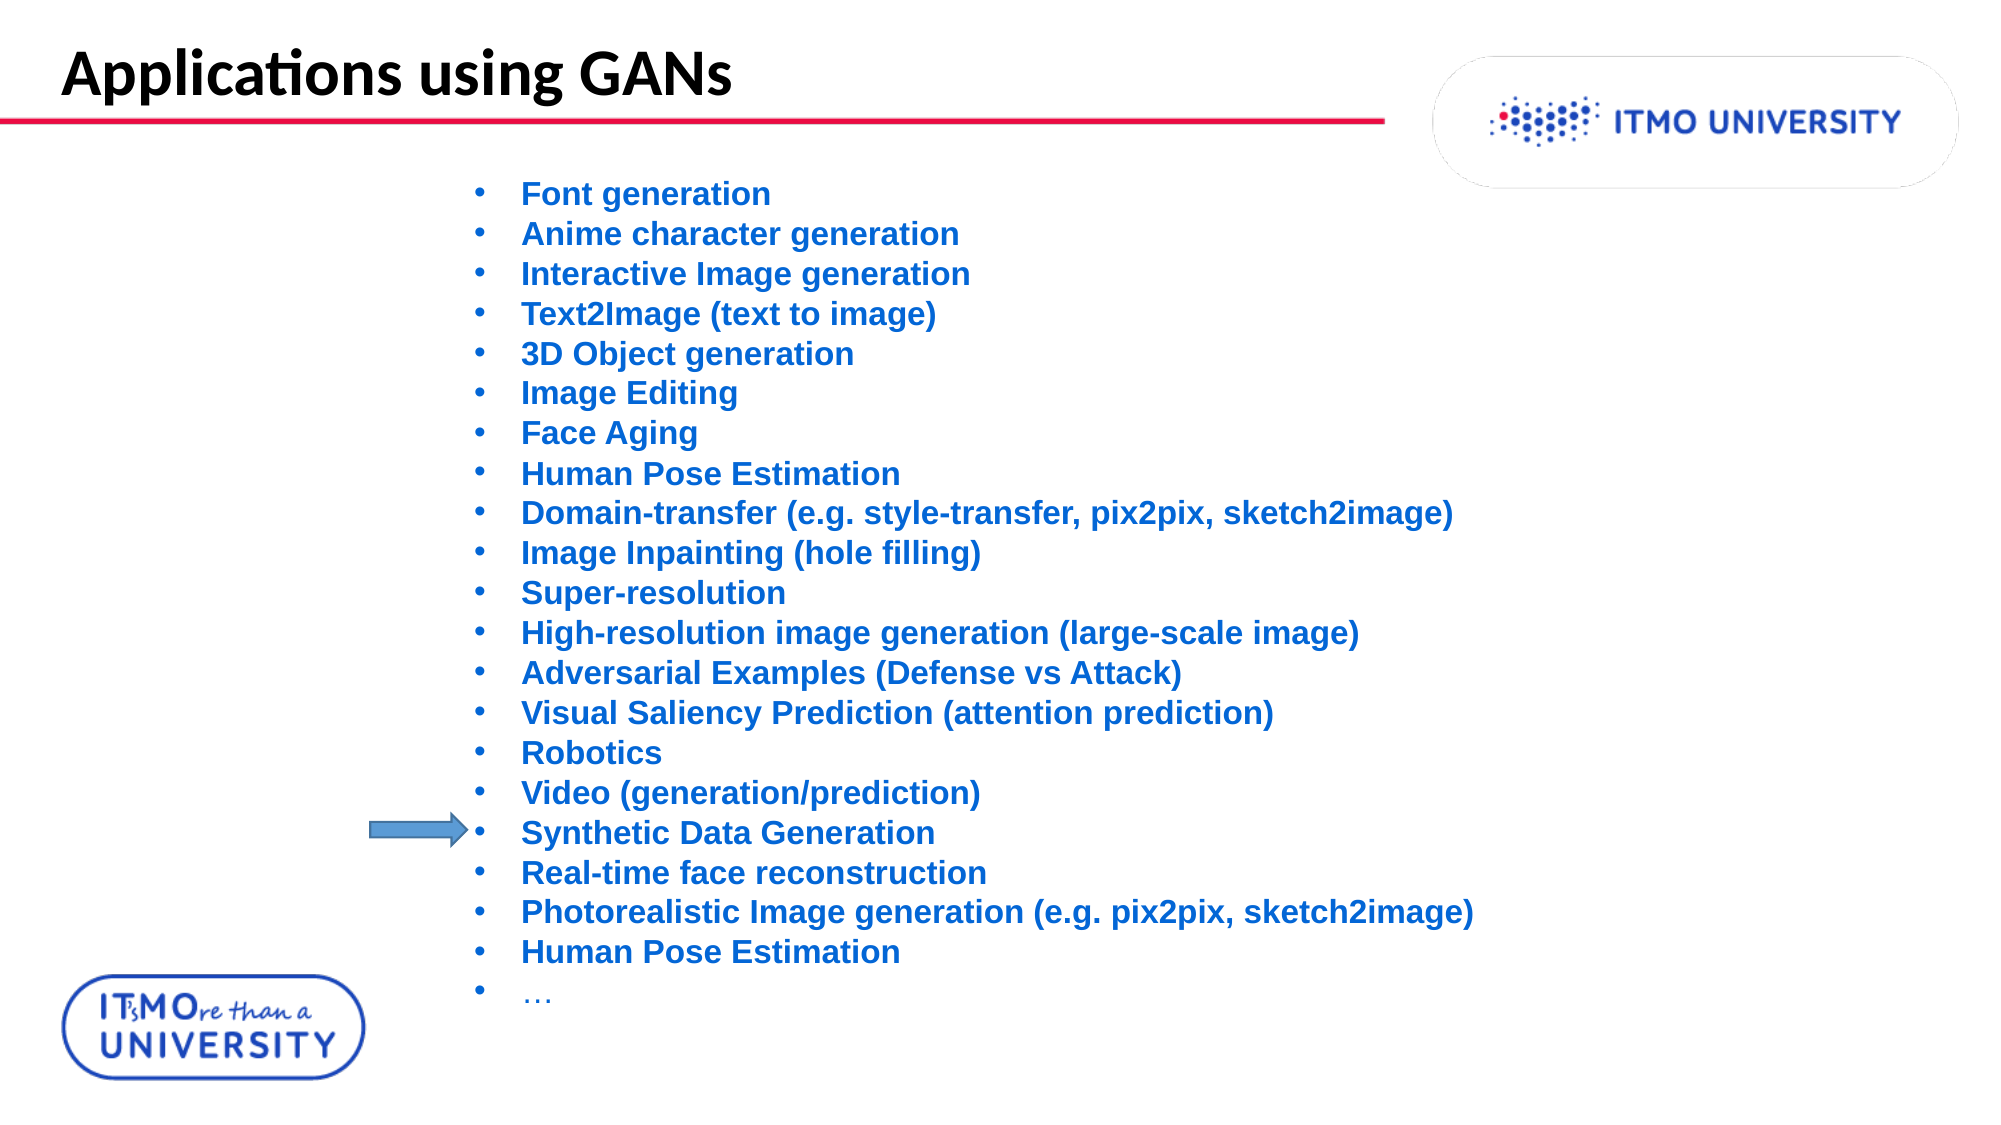

Applications using GANs
Font generation
Anime character generation
Interactive Image generation
Text2Image (text to image)
3D Object generation
Image Editing
Face Aging
Human Pose Estimation
Domain-transfer (e.g. style-transfer, pix2pix, sketch2image)
Image Inpainting (hole filling)
Super-resolution
High-resolution image generation (large-scale image)
Adversarial Examples (Defense vs Attack)
Visual Saliency Prediction (attention prediction)
Robotics
Video (generation/prediction)
Synthetic Data Generation
Real-time face reconstruction
Photorealistic Image generation (e.g. pix2pix, sketch2image)
Human Pose Estimation
…